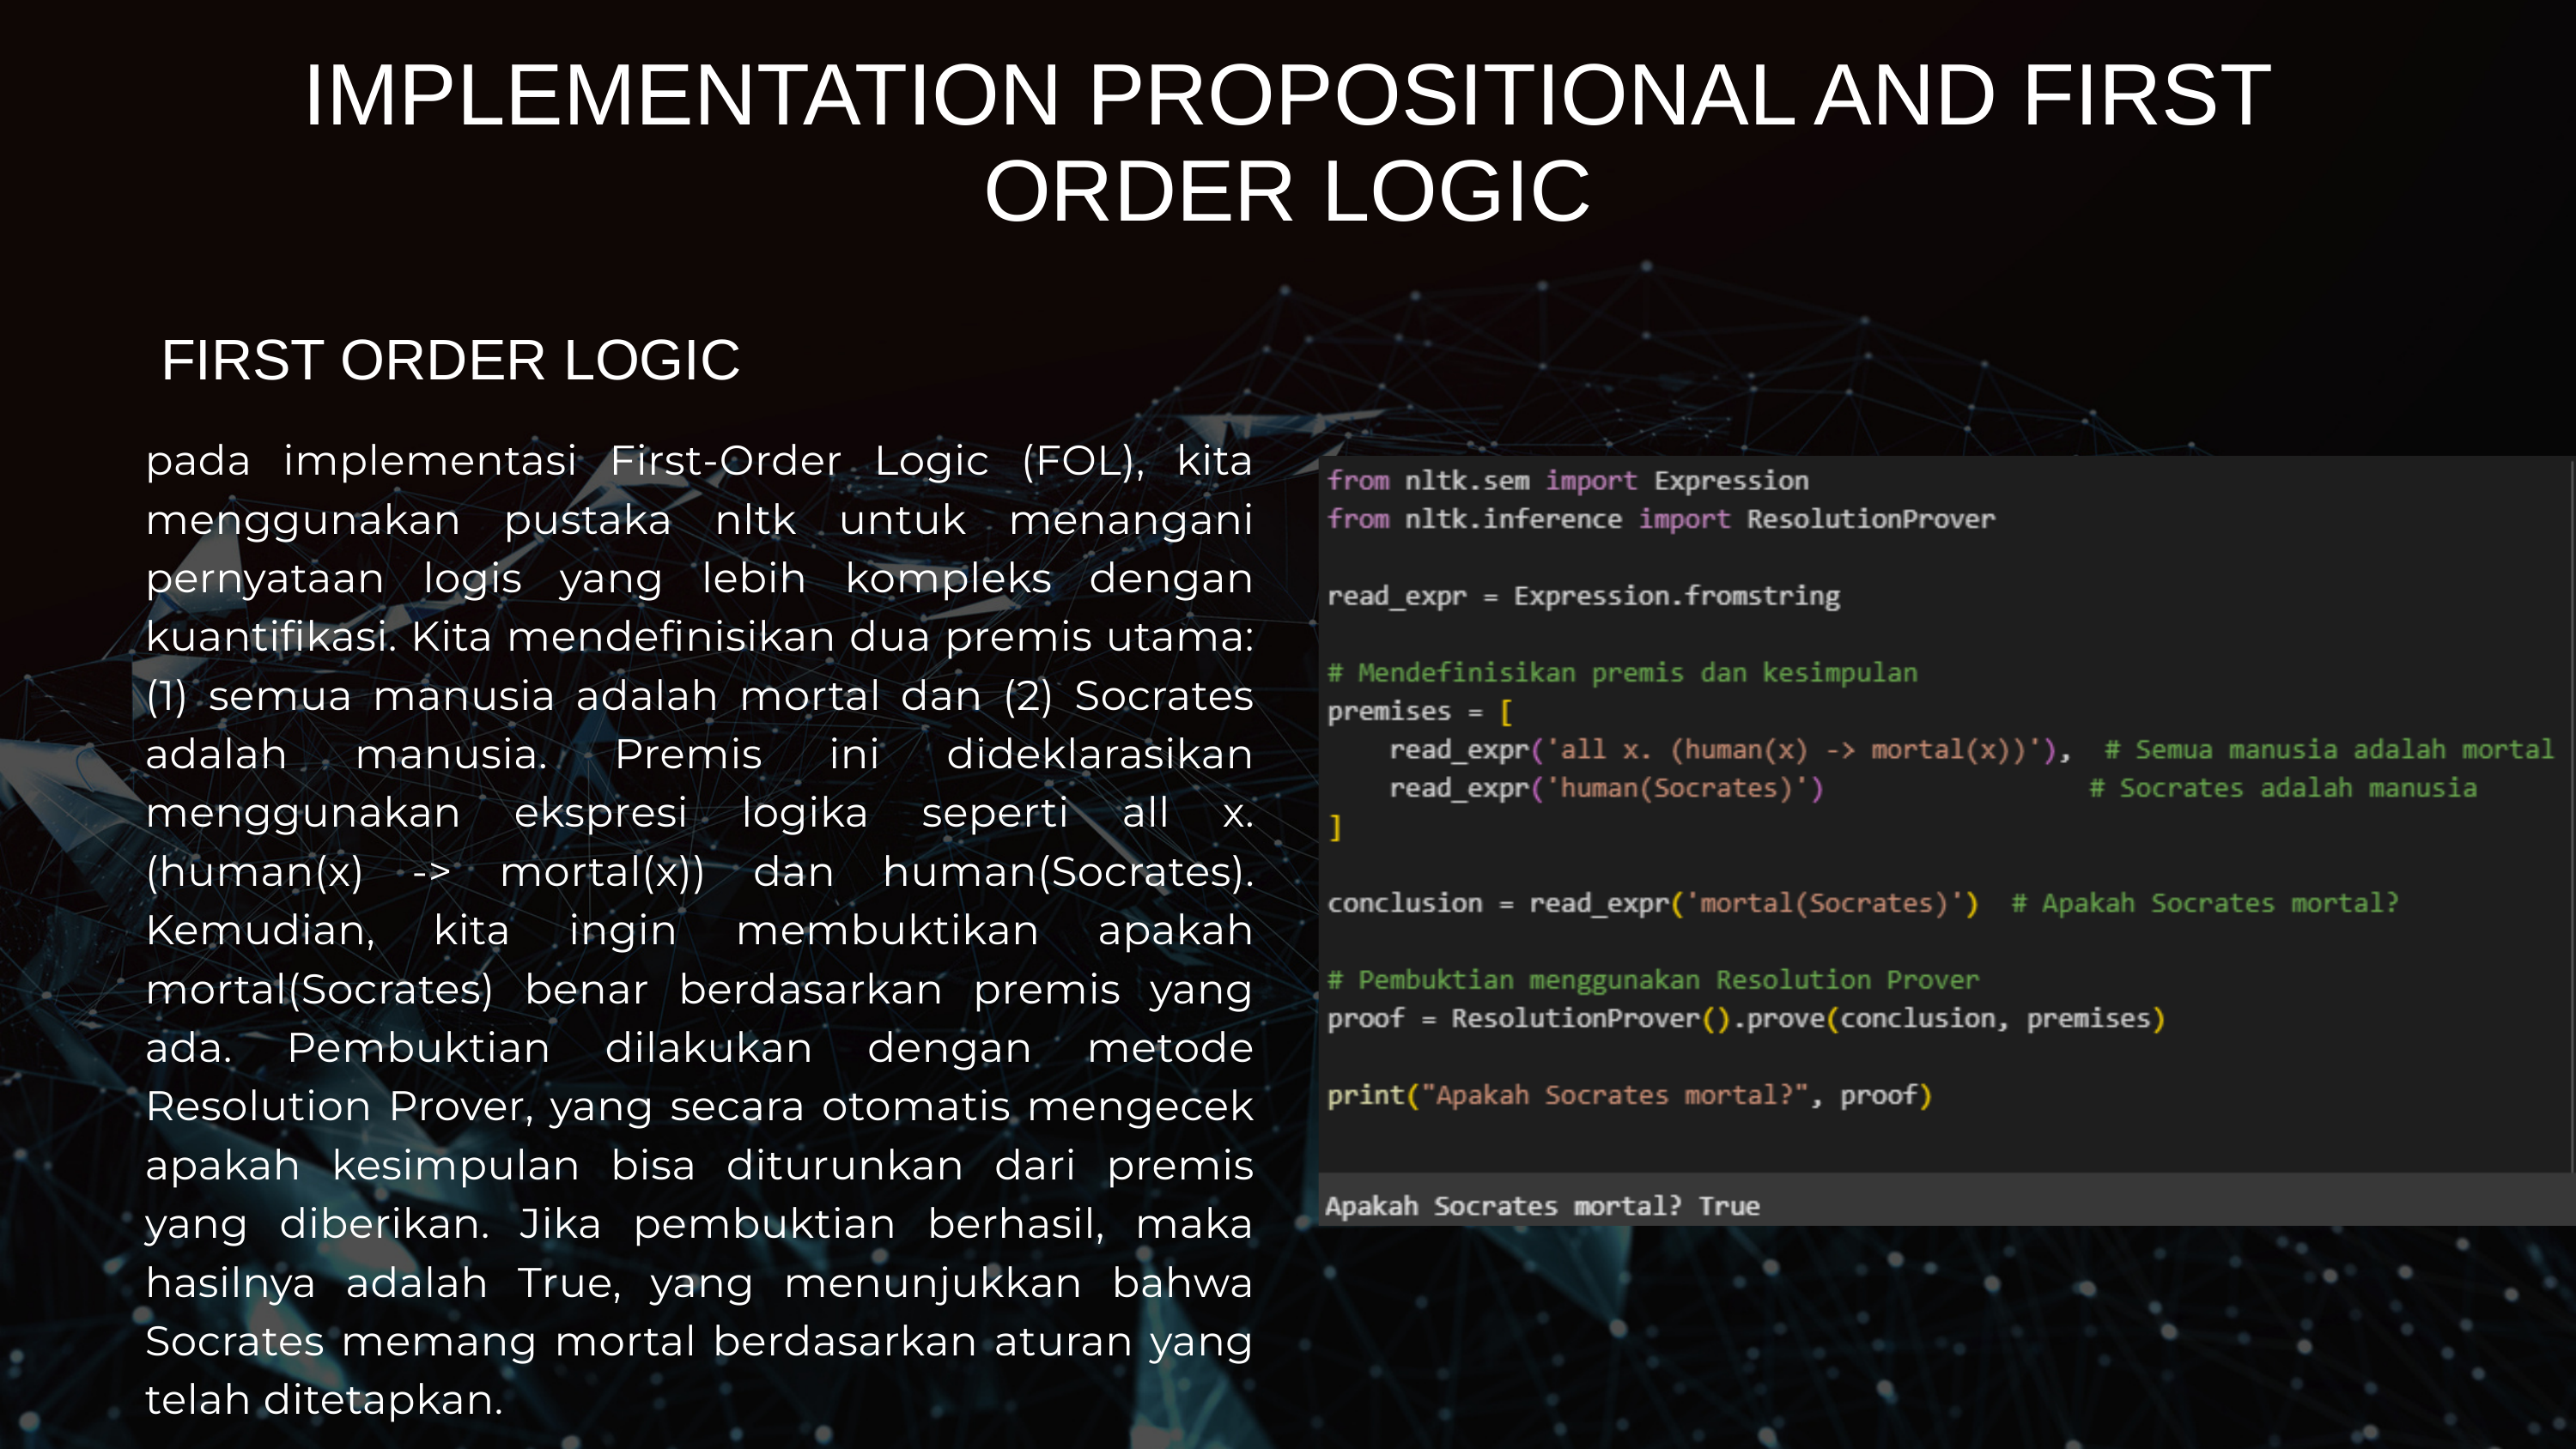

IMPLEMENTATION PROPOSITIONAL AND FIRST ORDER LOGIC

FIRST ORDER LOGIC

pada implementasi First-Order Logic (FOL), kita menggunakan pustaka nltk untuk menangani pernyataan logis yang lebih kompleks dengan kuantifikasi. Kita mendefinisikan dua premis utama: (1) semua manusia adalah mortal dan (2) Socrates adalah manusia. Premis ini dideklarasikan menggunakan ekspresi logika seperti all x. (human(x) -> mortal(x)) dan human(Socrates). Kemudian, kita ingin membuktikan apakah mortal(Socrates) benar berdasarkan premis yang ada. Pembuktian dilakukan dengan metode Resolution Prover, yang secara otomatis mengecek apakah kesimpulan bisa diturunkan dari premis yang diberikan. Jika pembuktian berhasil, maka hasilnya adalah True, yang menunjukkan bahwa Socrates memang mortal berdasarkan aturan yang telah ditetapkan.